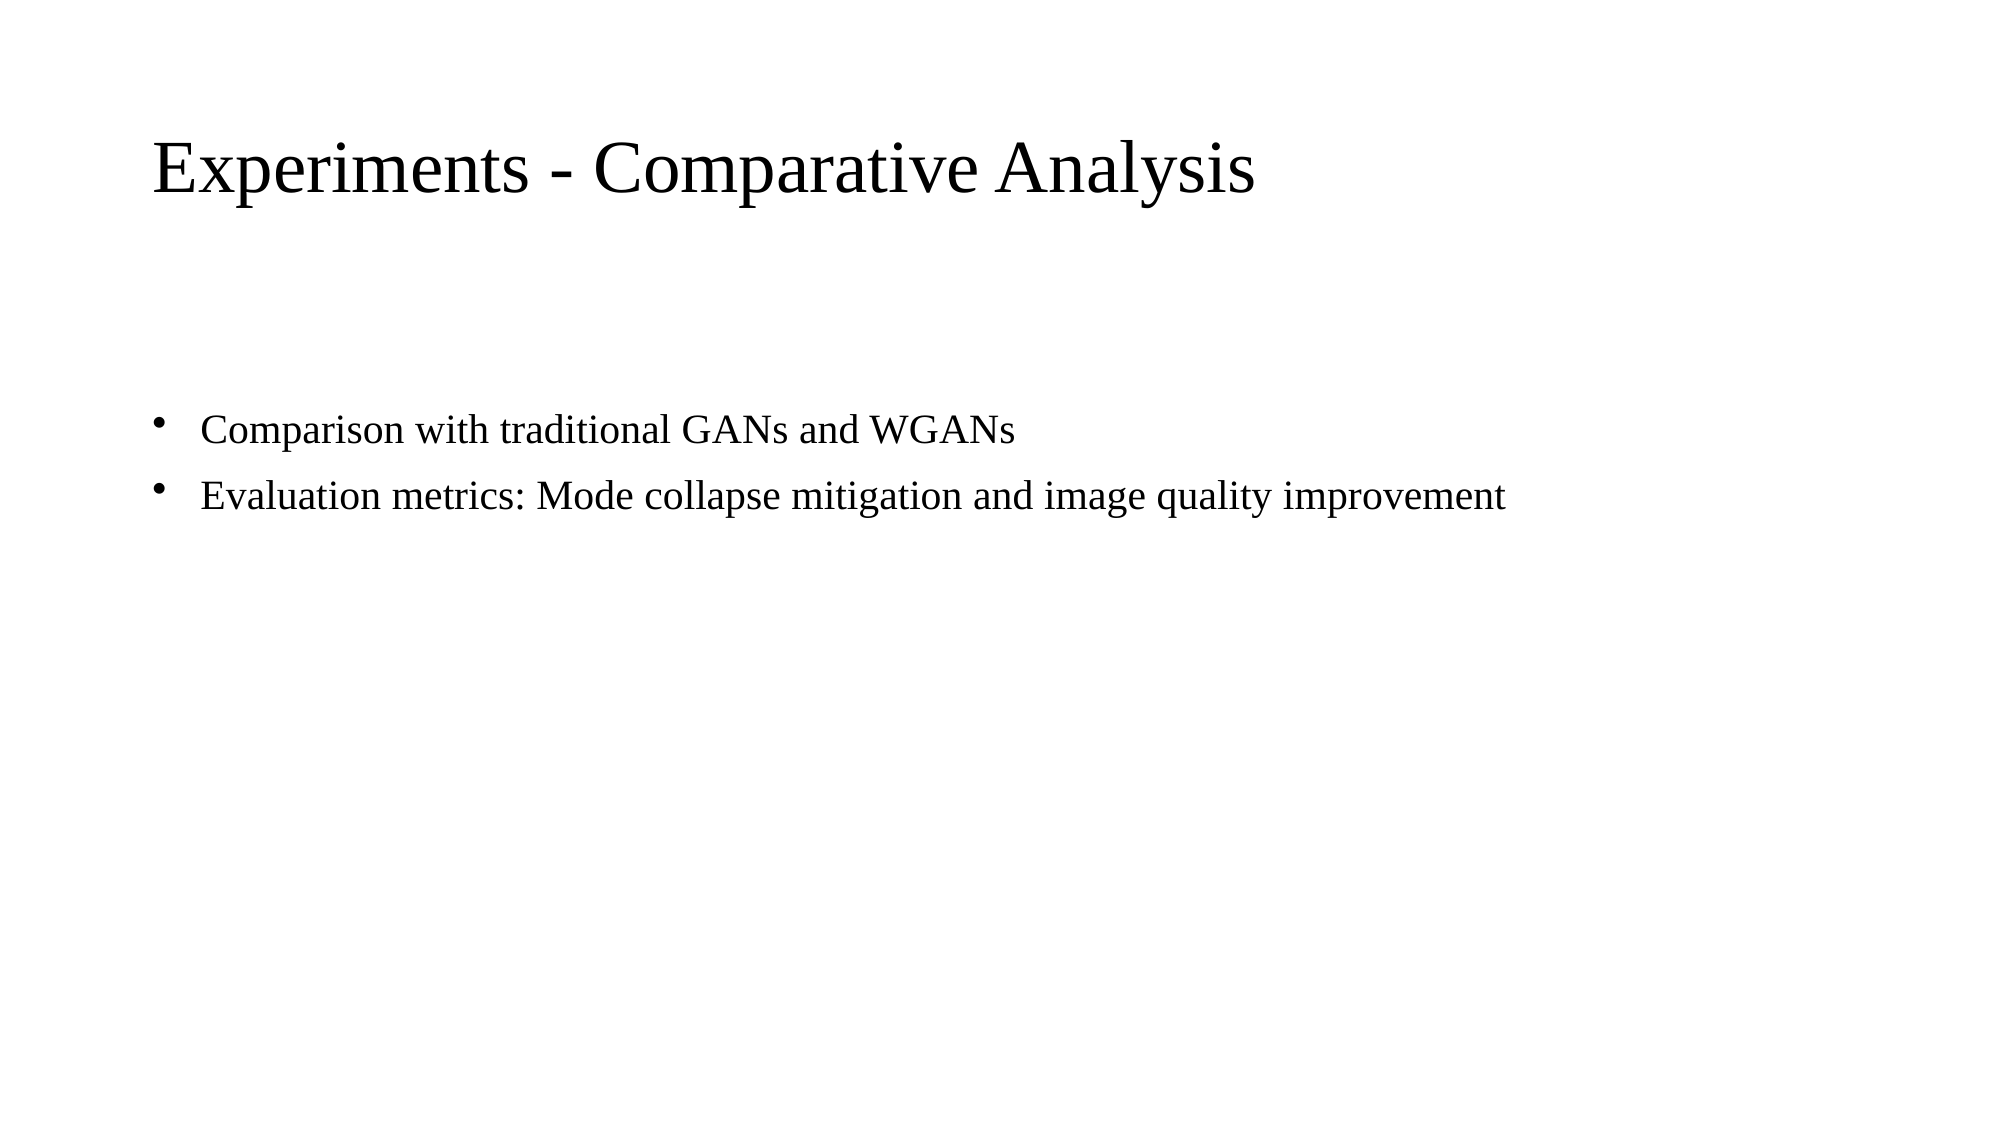

# Experiments - Comparative Analysis

 Comparison with traditional GANs and WGANs
 Evaluation metrics: Mode collapse mitigation and image quality improvement